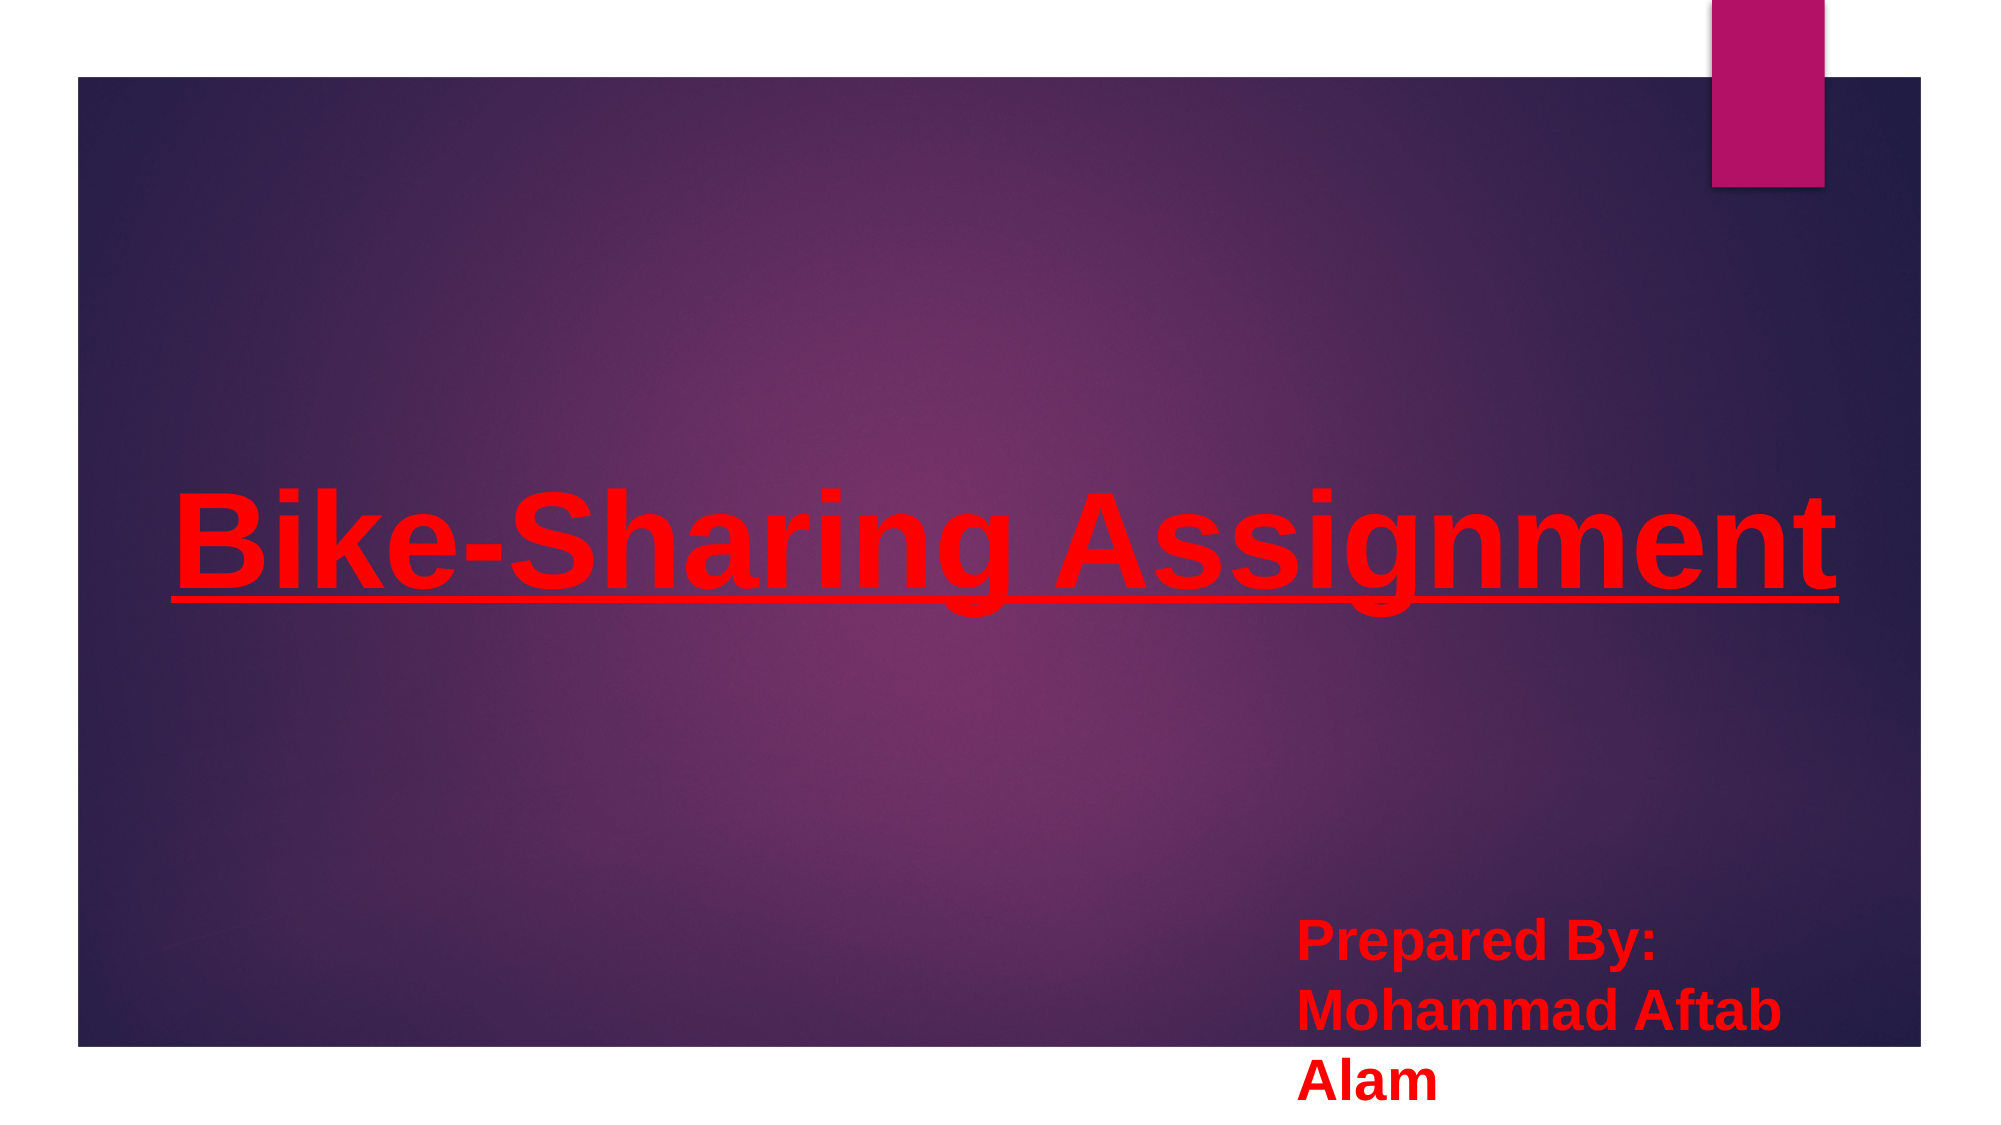

# Bike-Sharing Assignment
Prepared By:
Mohammad Aftab Alam